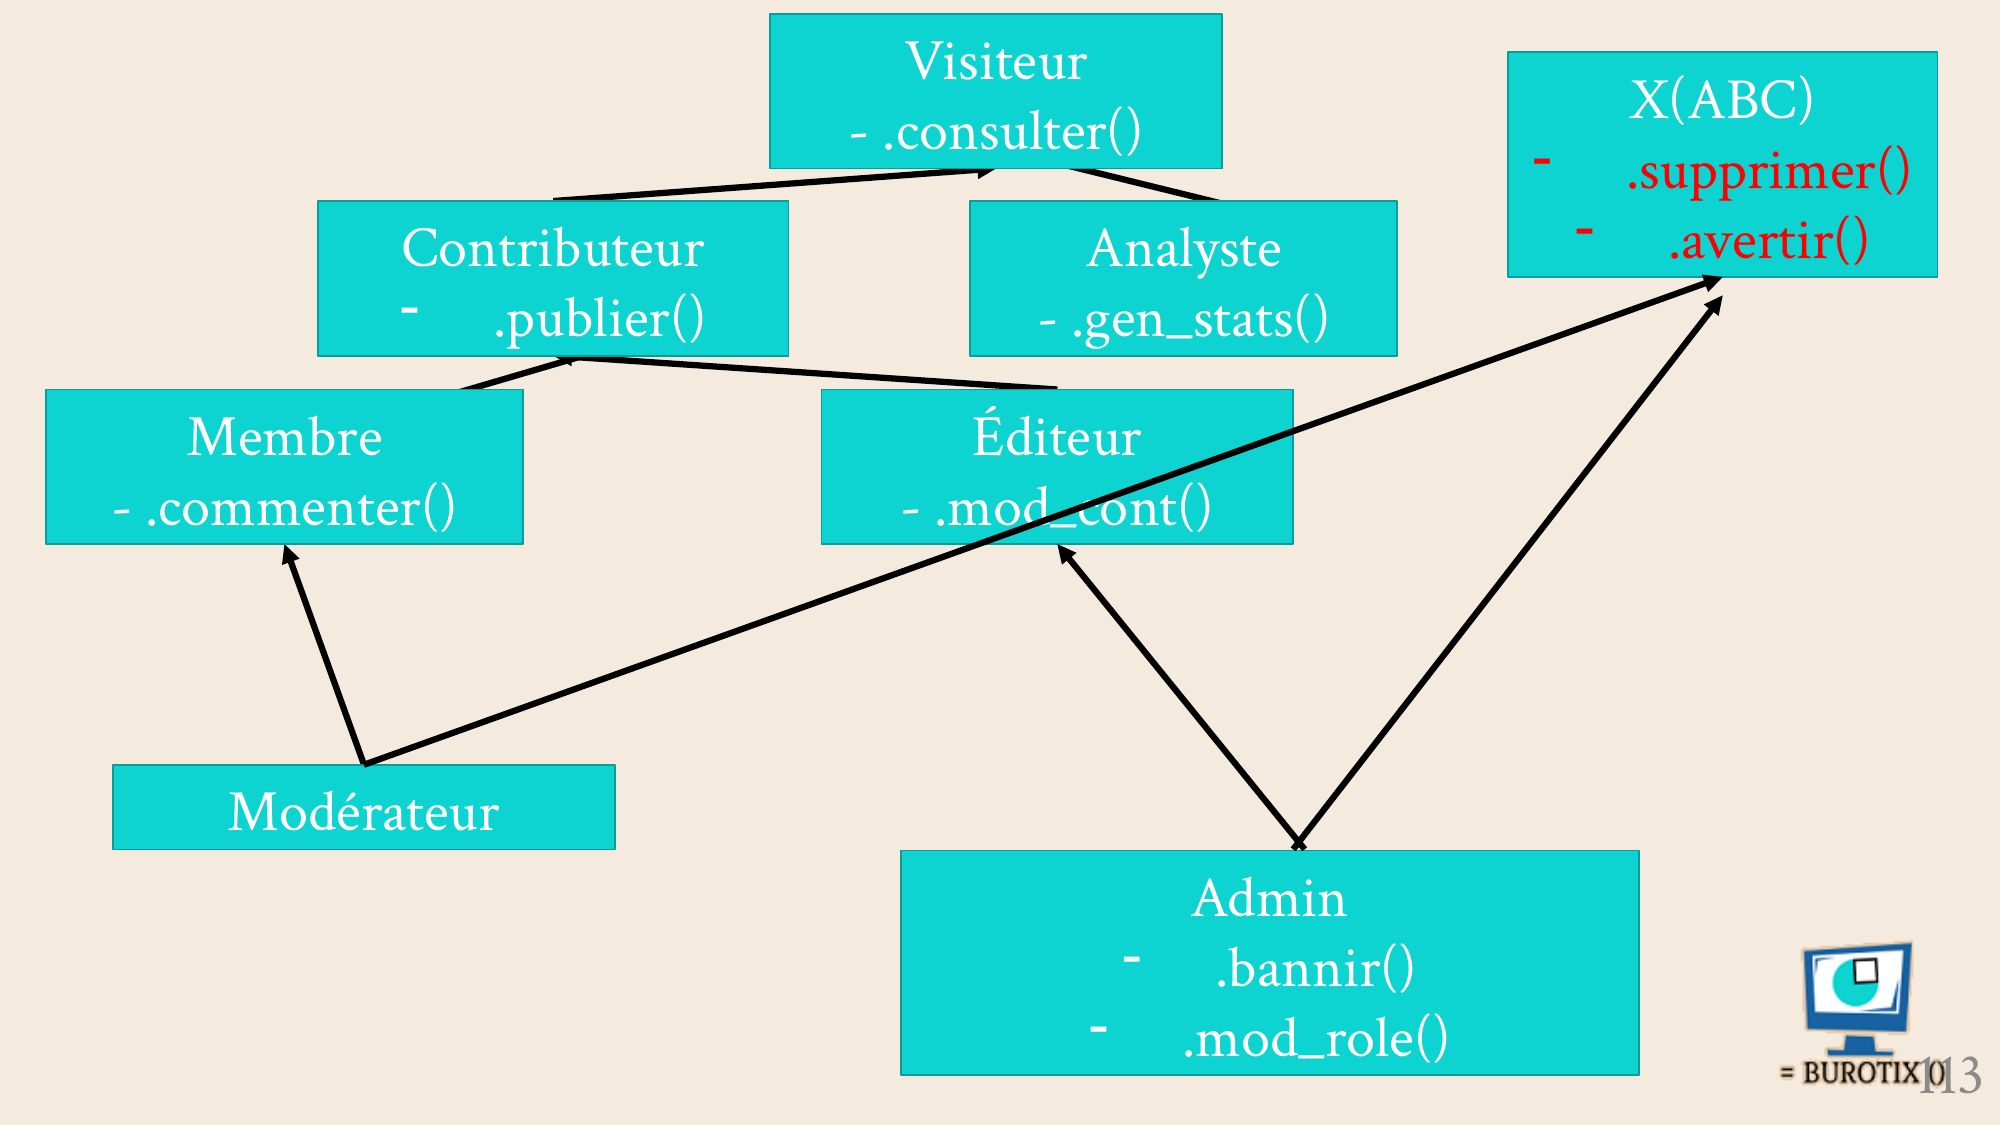

Visiteur
- .consulter()
X(ABC)
.supprimer()
.avertir()
Contributeur
.publier()
Analyste
- .gen_stats()
Membre
- .commenter()
Éditeur
- .mod_cont()
Modérateur
Admin
.bannir()
.mod_role()
113